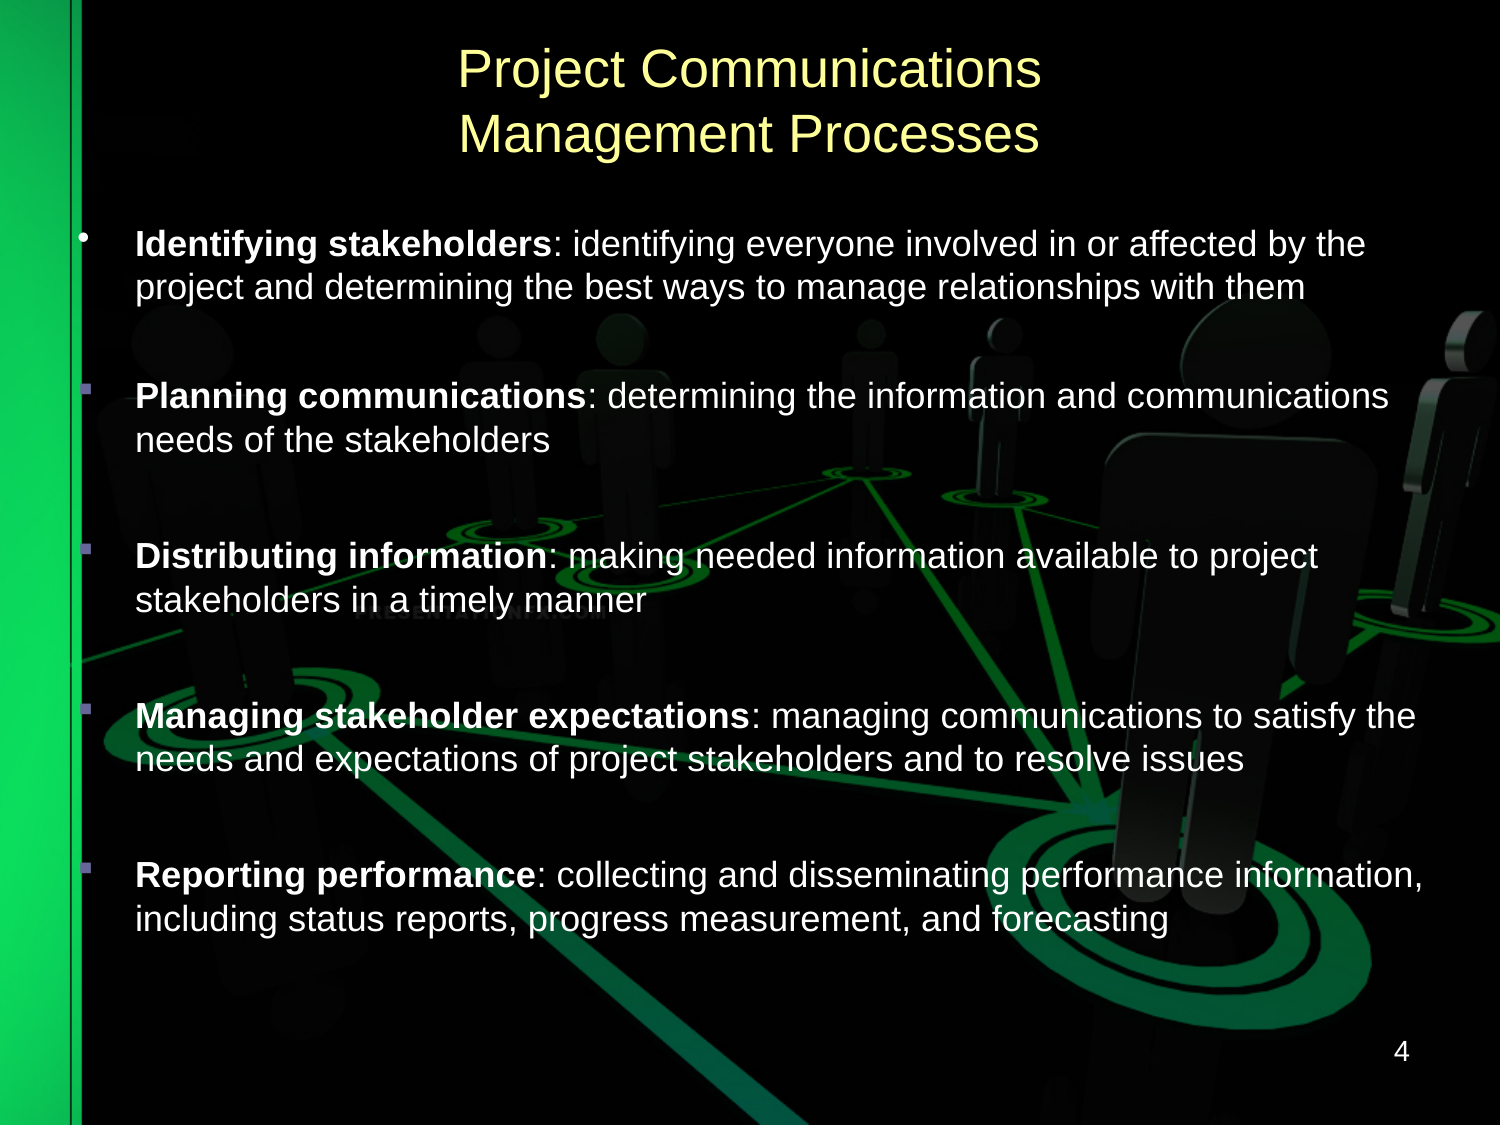

# Project Communications Management Processes
Identifying stakeholders: identifying everyone involved in or affected by the project and determining the best ways to manage relationships with them

Planning communications: determining the information and communications needs of the stakeholders

Distributing information: making needed information available to project stakeholders in a timely manner

Managing stakeholder expectations: managing communications to satisfy the needs and expectations of project stakeholders and to resolve issues

Reporting performance: collecting and disseminating performance information, including status reports, progress measurement, and forecasting

4